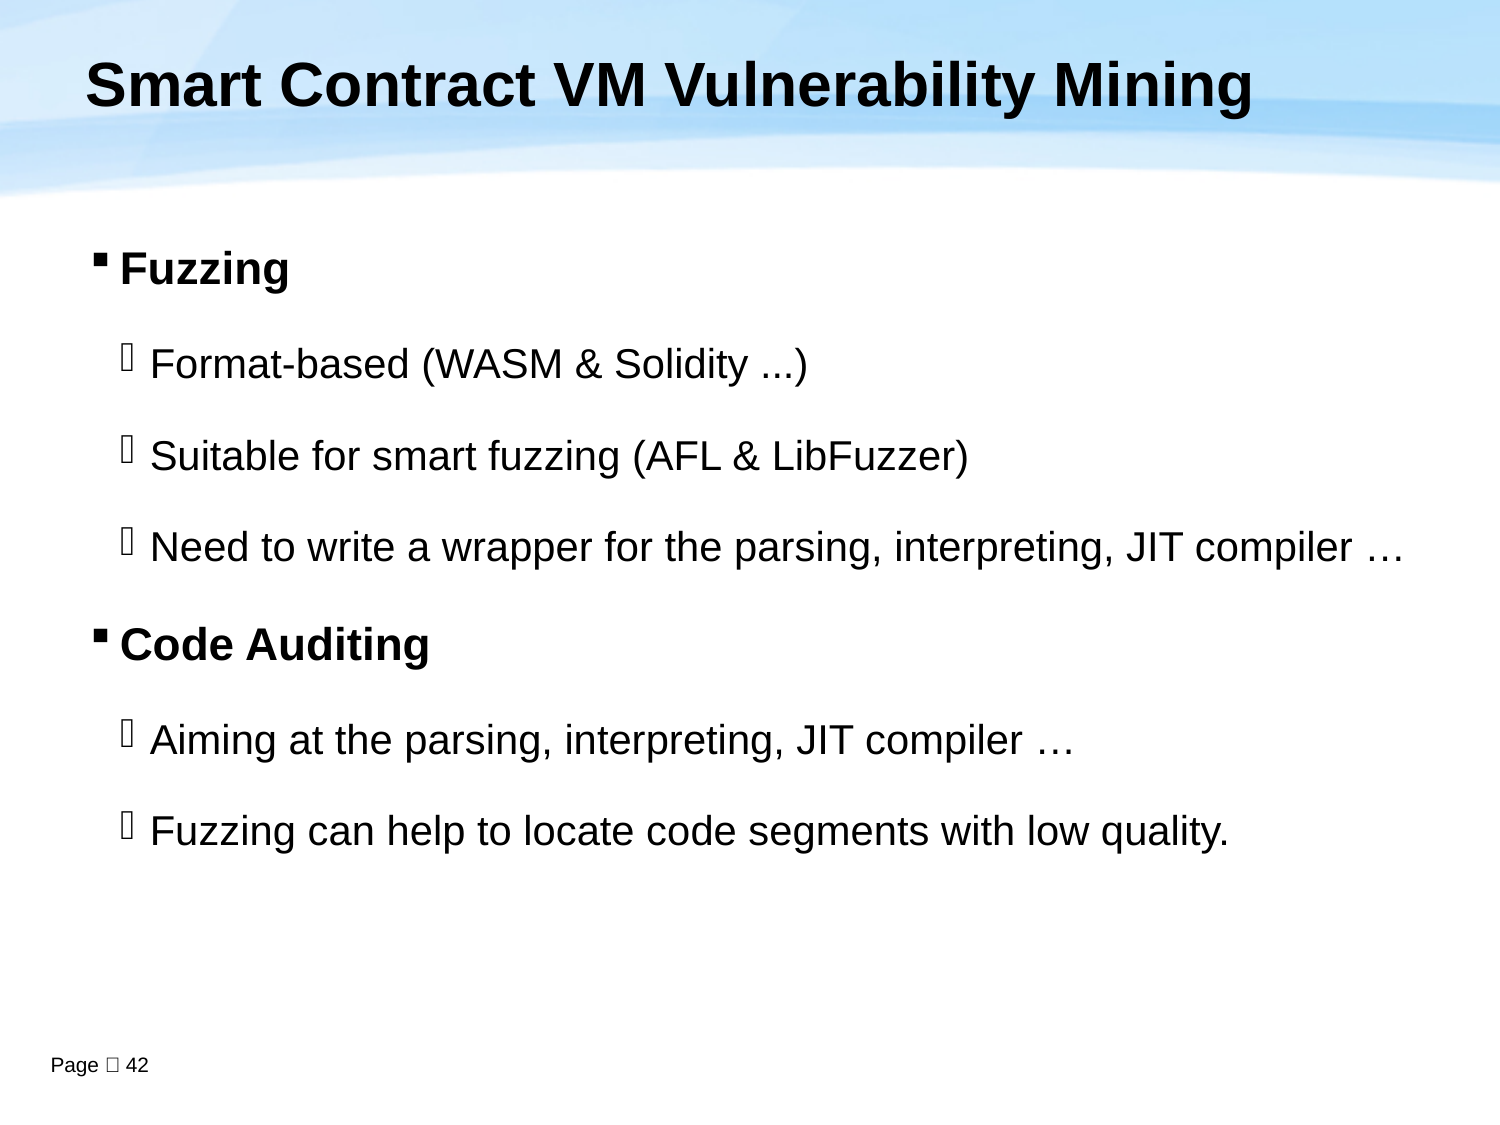

# Smart Contract VM Vulnerability Mining
Fuzzing
Format-based (WASM & Solidity ...)
Suitable for smart fuzzing (AFL & LibFuzzer)
Need to write a wrapper for the parsing, interpreting, JIT compiler …
Code Auditing
Aiming at the parsing, interpreting, JIT compiler …
Fuzzing can help to locate code segments with low quality.